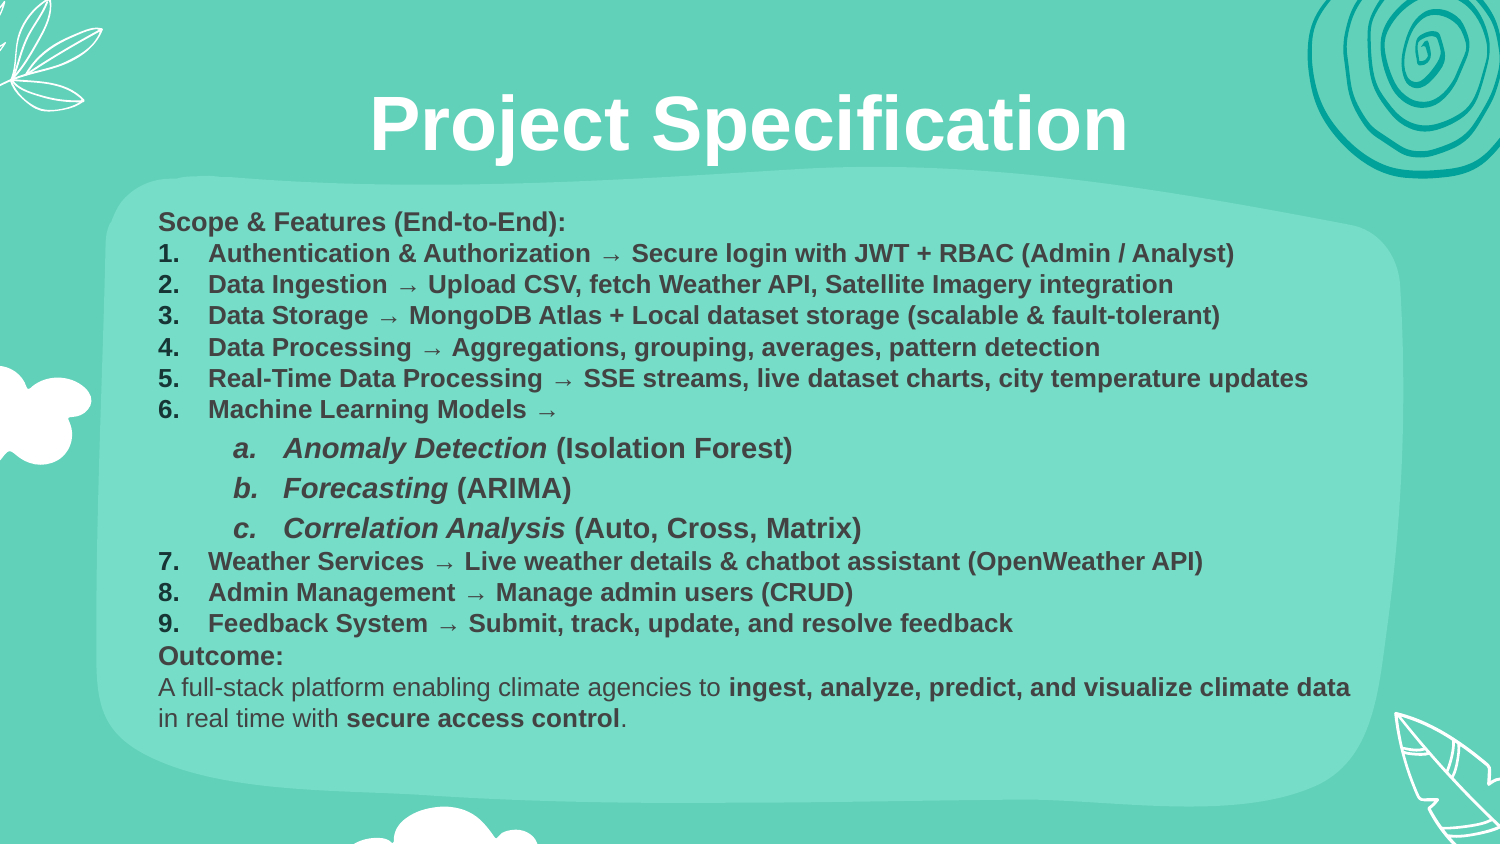

# Project Specification
Scope & Features (End-to-End):
Authentication & Authorization → Secure login with JWT + RBAC (Admin / Analyst)
Data Ingestion → Upload CSV, fetch Weather API, Satellite Imagery integration
Data Storage → MongoDB Atlas + Local dataset storage (scalable & fault-tolerant)
Data Processing → Aggregations, grouping, averages, pattern detection
Real-Time Data Processing → SSE streams, live dataset charts, city temperature updates
Machine Learning Models →
Anomaly Detection (Isolation Forest)
Forecasting (ARIMA)
Correlation Analysis (Auto, Cross, Matrix)
Weather Services → Live weather details & chatbot assistant (OpenWeather API)
Admin Management → Manage admin users (CRUD)
Feedback System → Submit, track, update, and resolve feedback
Outcome:
A full-stack platform enabling climate agencies to ingest, analyze, predict, and visualize climate data in real time with secure access control.